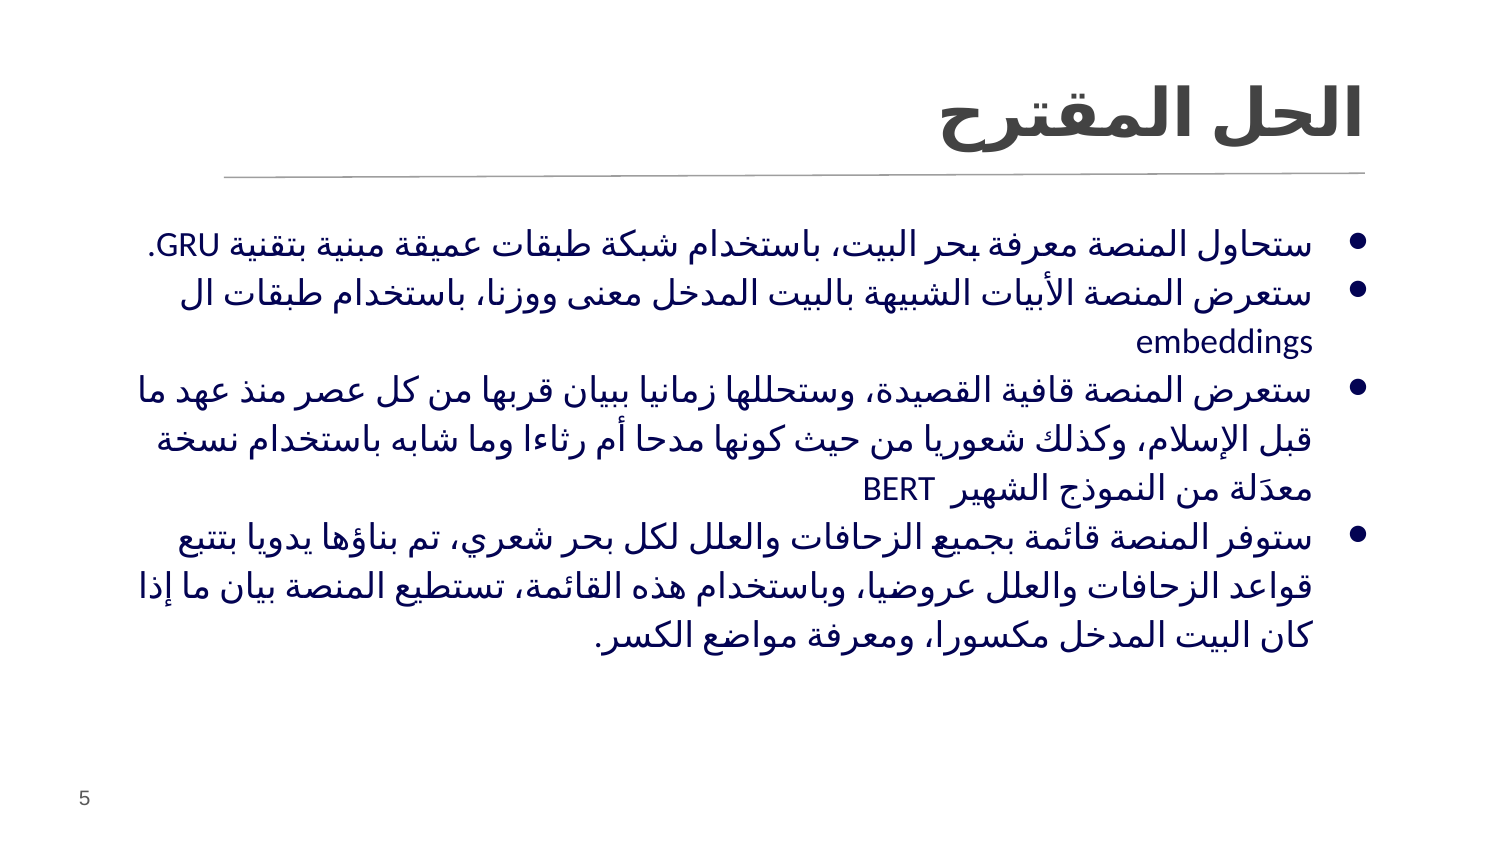

الحل المقترح
ستحاول المنصة معرفة بحر البيت، باستخدام شبكة طبقات عميقة مبنية بتقنية GRU.
ستعرض المنصة الأبيات الشبيهة بالبيت المدخل معنى ووزنا، باستخدام طبقات ال embeddings
ستعرض المنصة قافية القصيدة، وستحللها زمانيا ببيان قربها من كل عصر منذ عهد ما قبل الإسلام، وكذلك شعوريا من حيث كونها مدحا أم رثاءا وما شابه باستخدام نسخة معدَلة من النموذج الشهير  BERT
ستوفر المنصة قائمة بجميع الزحافات والعلل لكل بحر شعري، تم بناؤها يدويا بتتبع قواعد الزحافات والعلل عروضيا، وباستخدام هذه القائمة، تستطيع المنصة بيان ما إذا كان البيت المدخل مكسورا، ومعرفة مواضع الكسر.

5